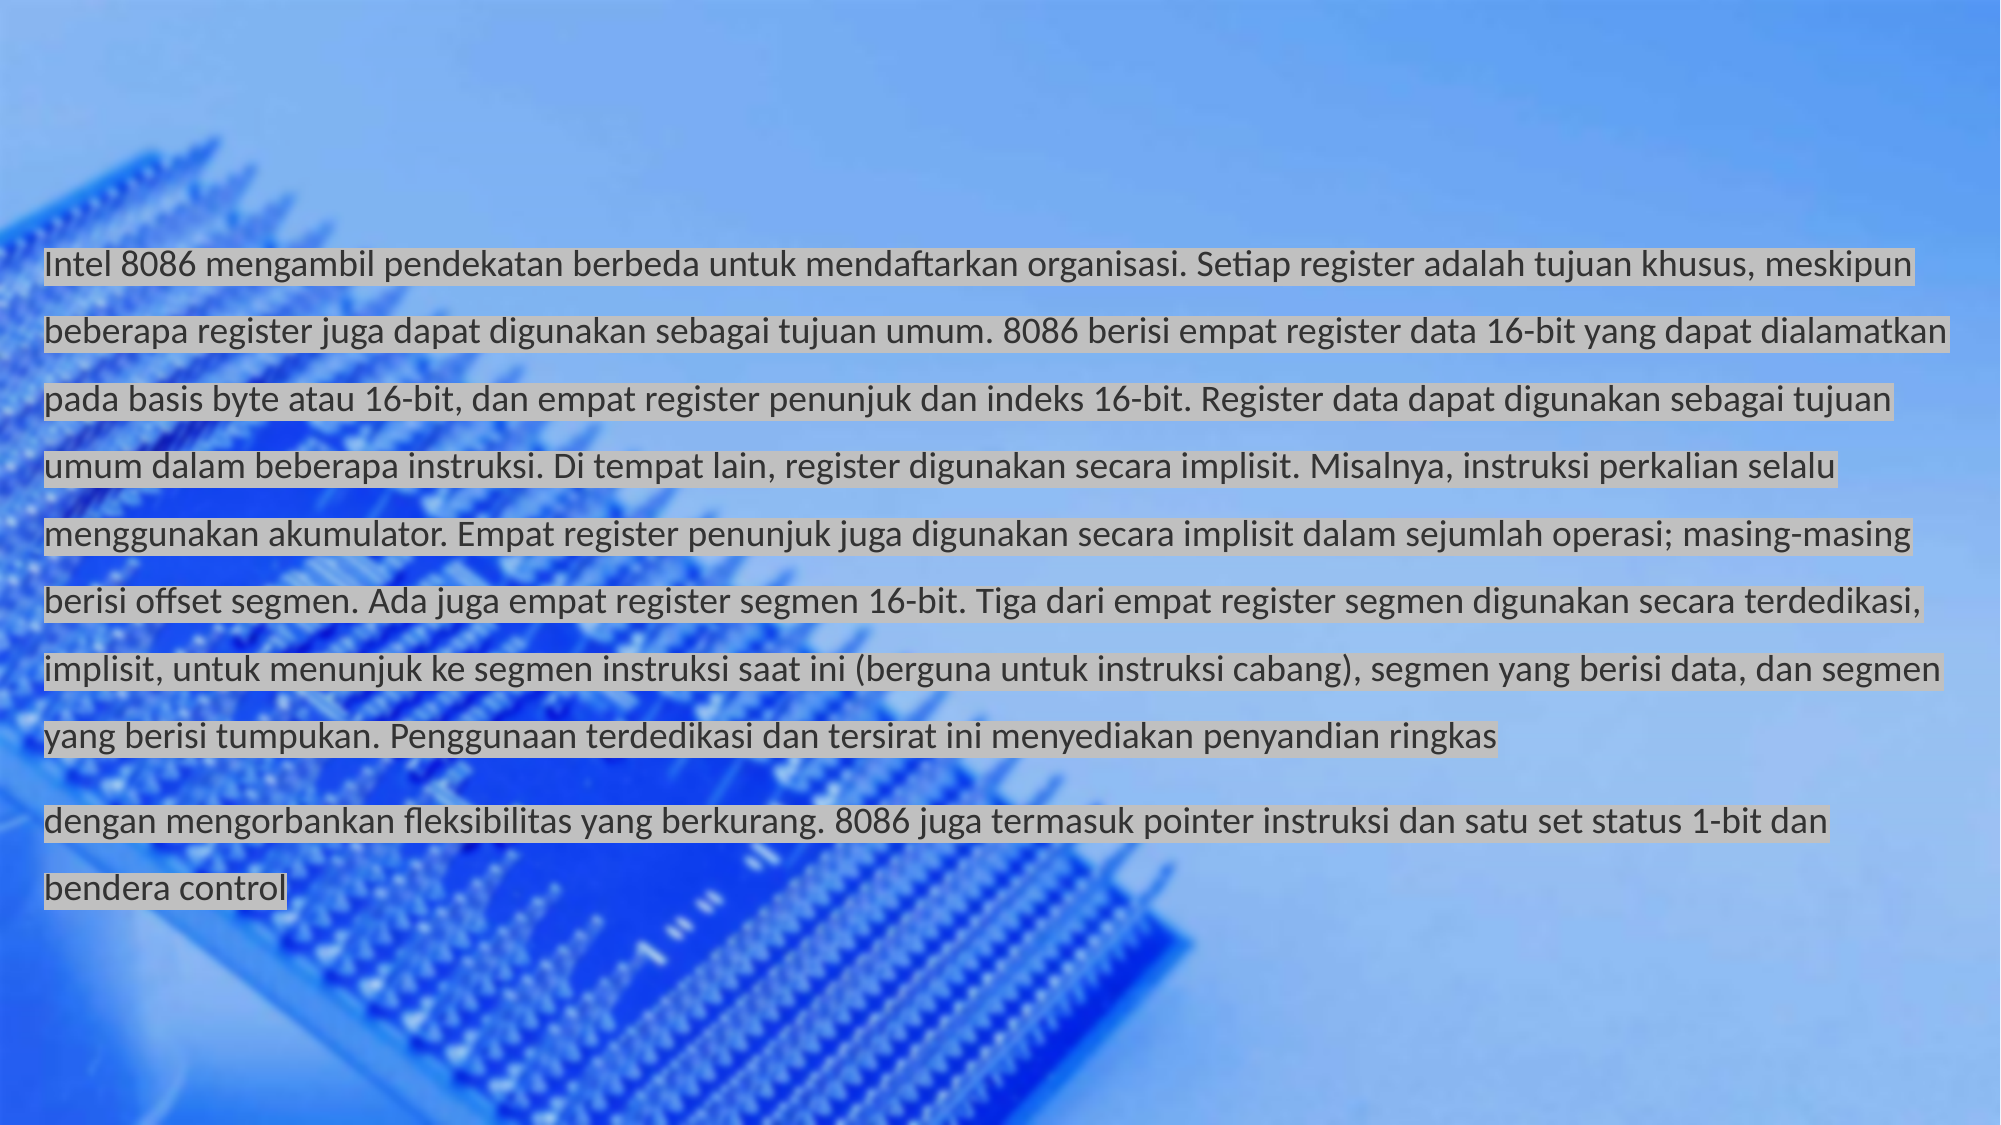

Intel 8086 mengambil pendekatan berbeda untuk mendaftarkan organisasi. Setiap register adalah tujuan khusus, meskipun beberapa register juga dapat digunakan sebagai tujuan umum. 8086 berisi empat register data 16-bit yang dapat dialamatkan pada basis byte atau 16-bit, dan empat register penunjuk dan indeks 16-bit. Register data dapat digunakan sebagai tujuan umum dalam beberapa instruksi. Di tempat lain, register digunakan secara implisit. Misalnya, instruksi perkalian selalu menggunakan akumulator. Empat register penunjuk juga digunakan secara implisit dalam sejumlah operasi; masing-masing berisi offset segmen. Ada juga empat register segmen 16-bit. Tiga dari empat register segmen digunakan secara terdedikasi, implisit, untuk menunjuk ke segmen instruksi saat ini (berguna untuk instruksi cabang), segmen yang berisi data, dan segmen yang berisi tumpukan. Penggunaan terdedikasi dan tersirat ini menyediakan penyandian ringkas
dengan mengorbankan fleksibilitas yang berkurang. 8086 juga termasuk pointer instruksi dan satu set status 1-bit dan bendera control